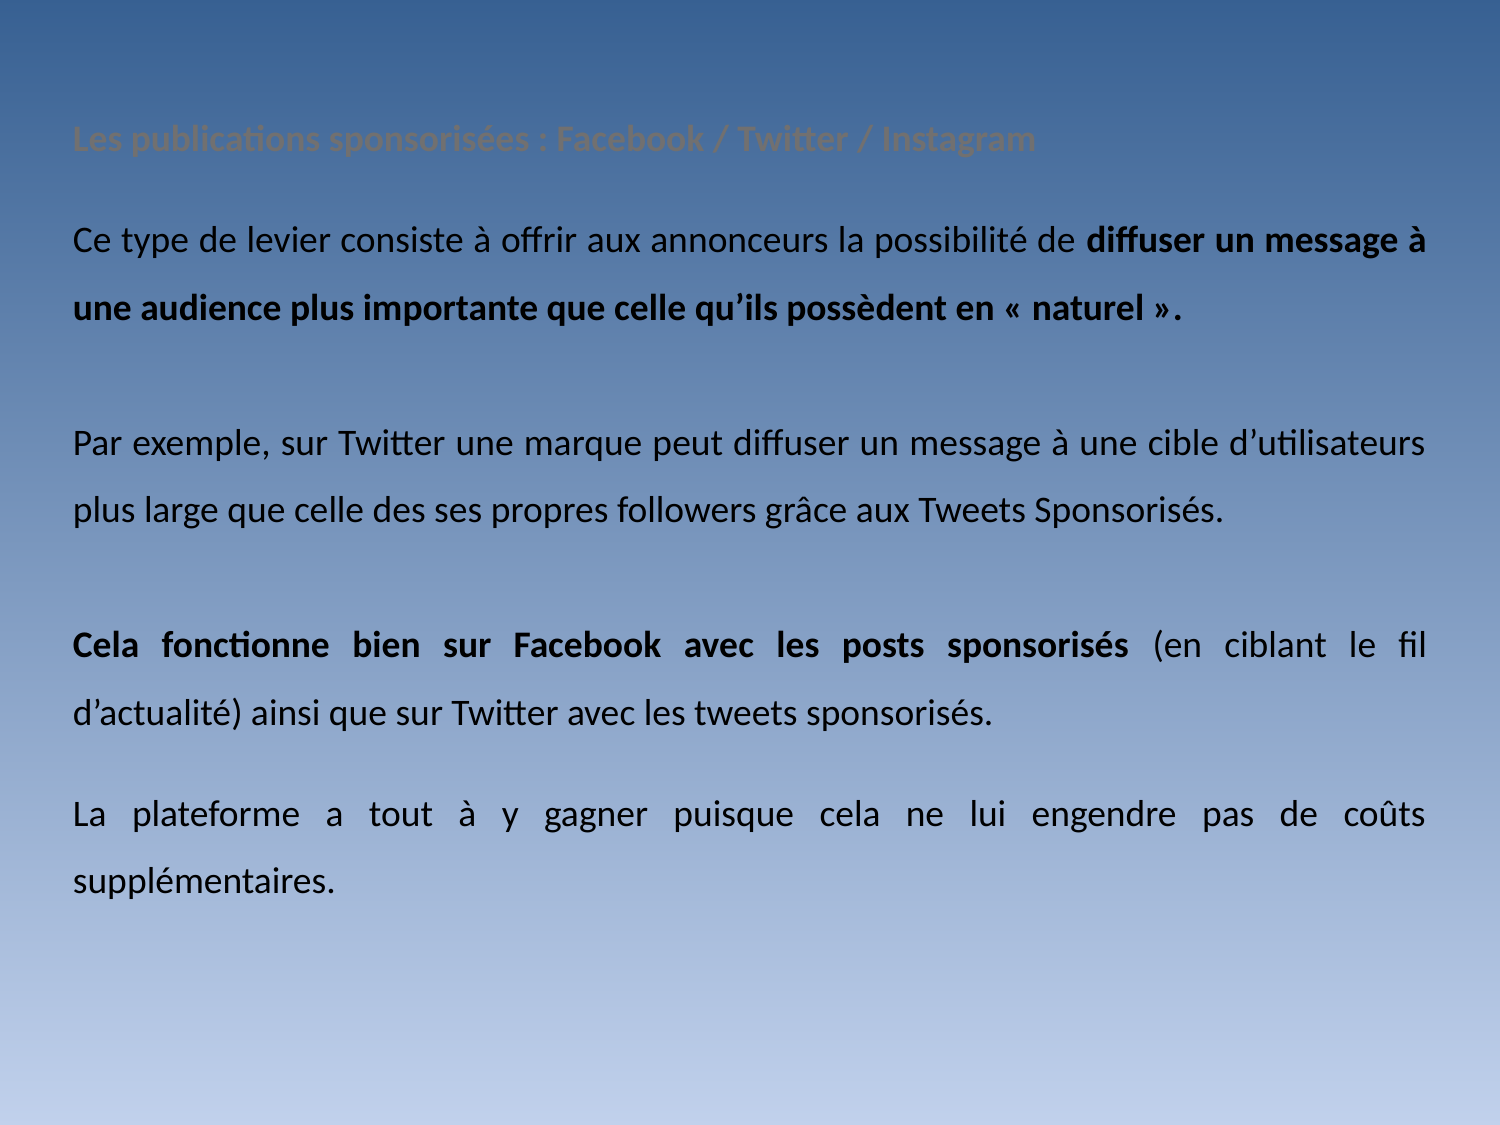

Les publications sponsorisées : Facebook / Twitter / Instagram

Ce type de levier consiste à offrir aux annonceurs la possibilité de diffuser un message à une audience plus importante que celle qu’ils possèdent en « naturel ».

Par exemple, sur Twitter une marque peut diffuser un message à une cible d’utilisateurs plus large que celle des ses propres followers grâce aux Tweets Sponsorisés.

Cela fonctionne bien sur Facebook avec les posts sponsorisés (en ciblant le fil d’actualité) ainsi que sur Twitter avec les tweets sponsorisés.

La plateforme a tout à y gagner puisque cela ne lui engendre pas de coûts supplémentaires.